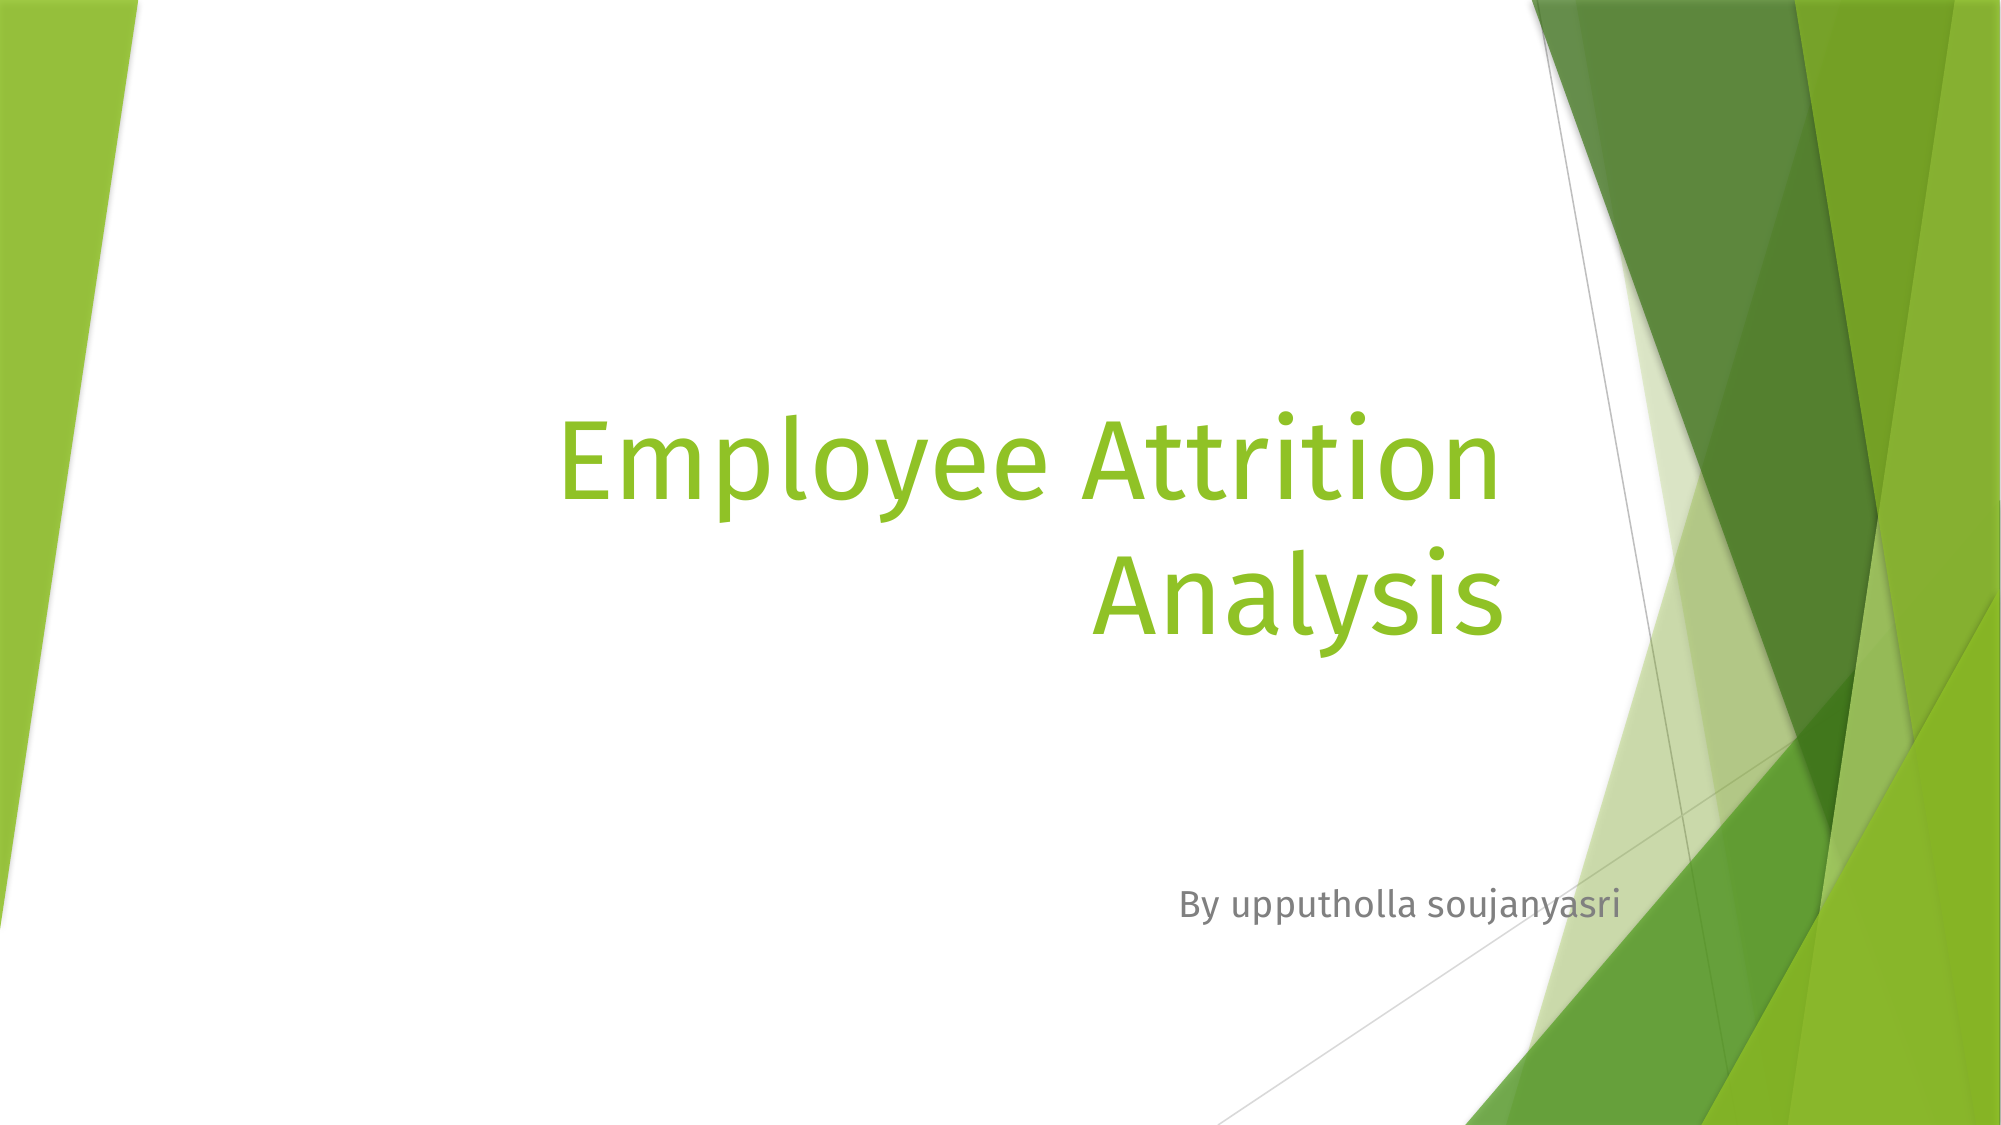

# Employee Attrition Analysis
By upputholla soujanyasri